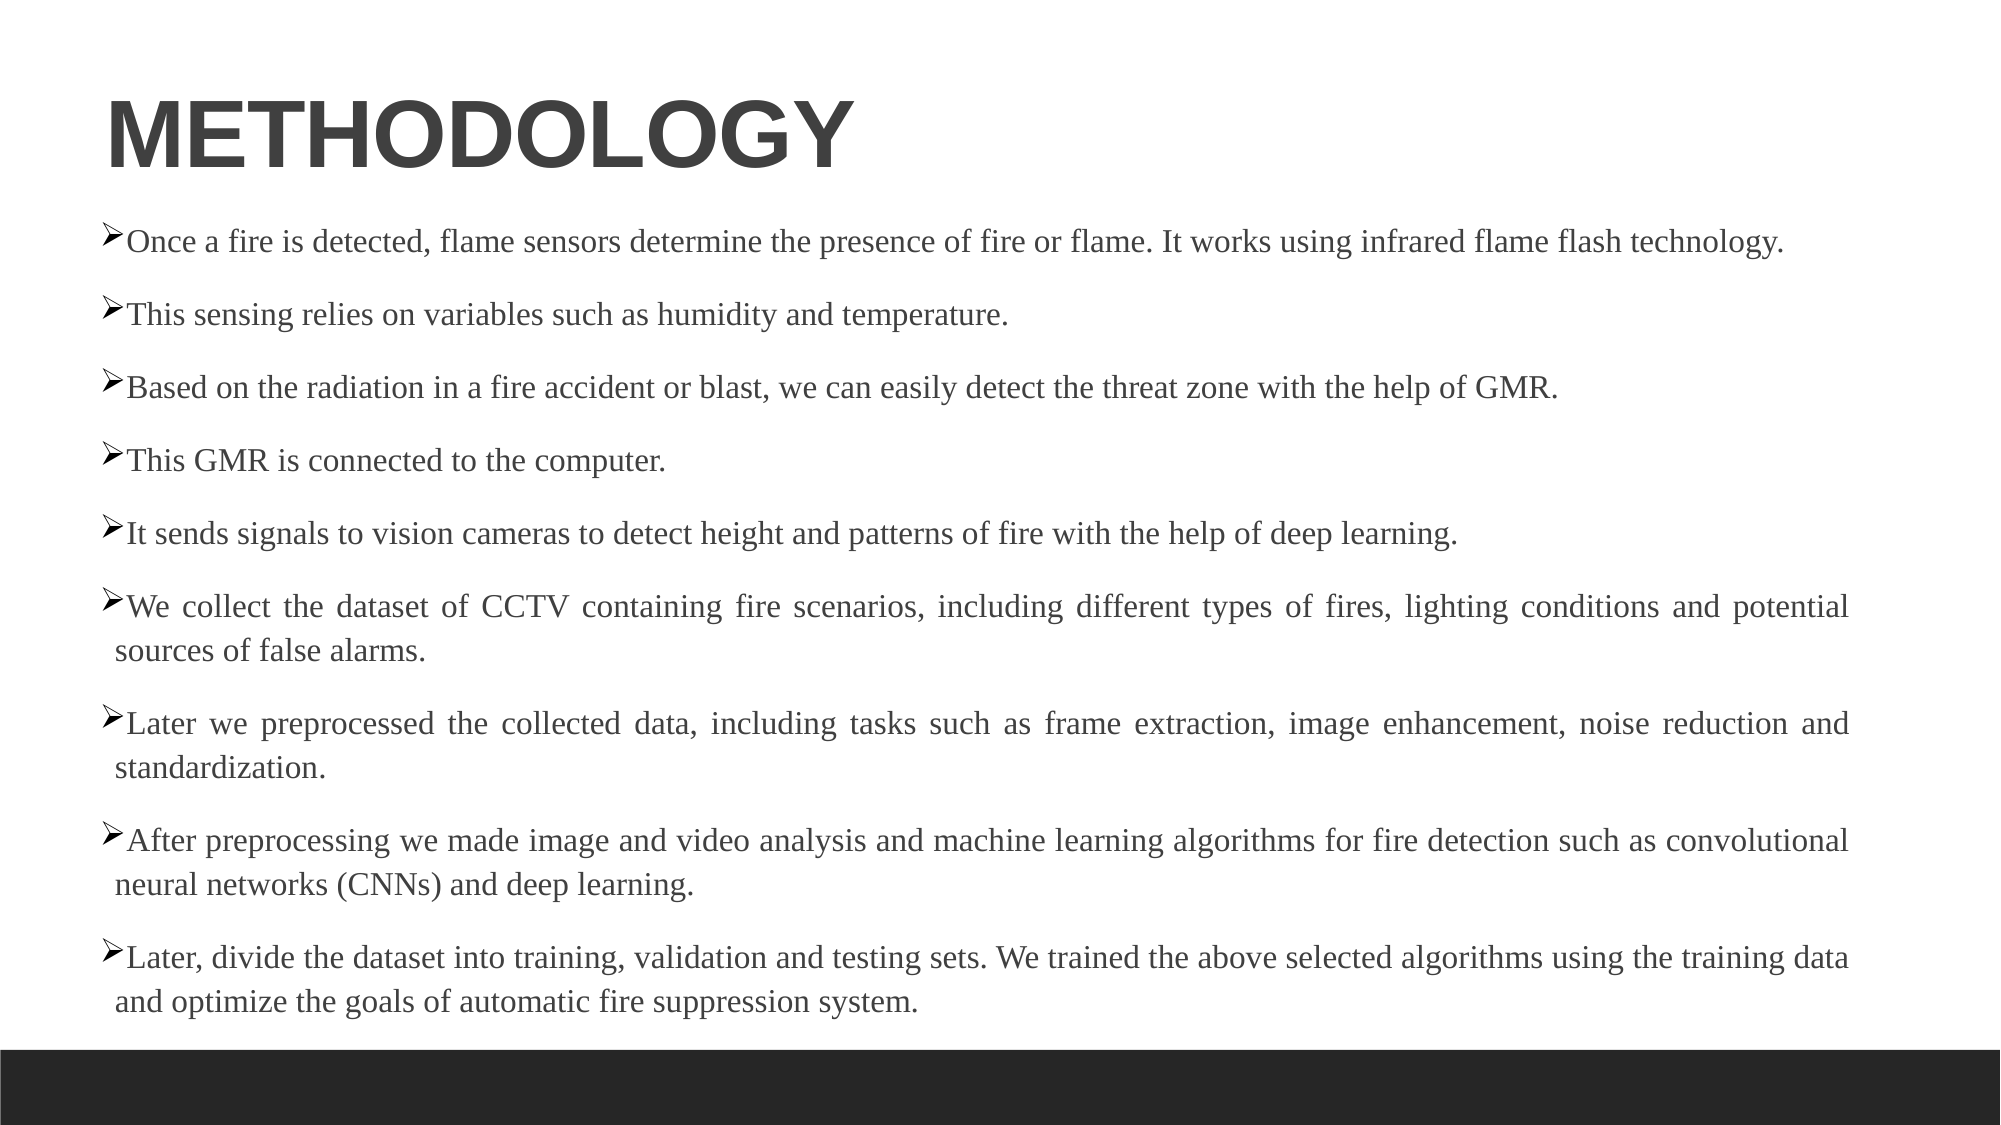

METHODOLOGY
Once a fire is detected, flame sensors determine the presence of fire or flame. It works using infrared flame flash technology.
This sensing relies on variables such as humidity and temperature.
Based on the radiation in a fire accident or blast, we can easily detect the threat zone with the help of GMR.
This GMR is connected to the computer.
It sends signals to vision cameras to detect height and patterns of fire with the help of deep learning.
We collect the dataset of CCTV containing fire scenarios, including different types of fires, lighting conditions and potential sources of false alarms.
Later we preprocessed the collected data, including tasks such as frame extraction, image enhancement, noise reduction and standardization.
After preprocessing we made image and video analysis and machine learning algorithms for fire detection such as convolutional neural networks (CNNs) and deep learning.
Later, divide the dataset into training, validation and testing sets. We trained the above selected algorithms using the training data and optimize the goals of automatic fire suppression system.